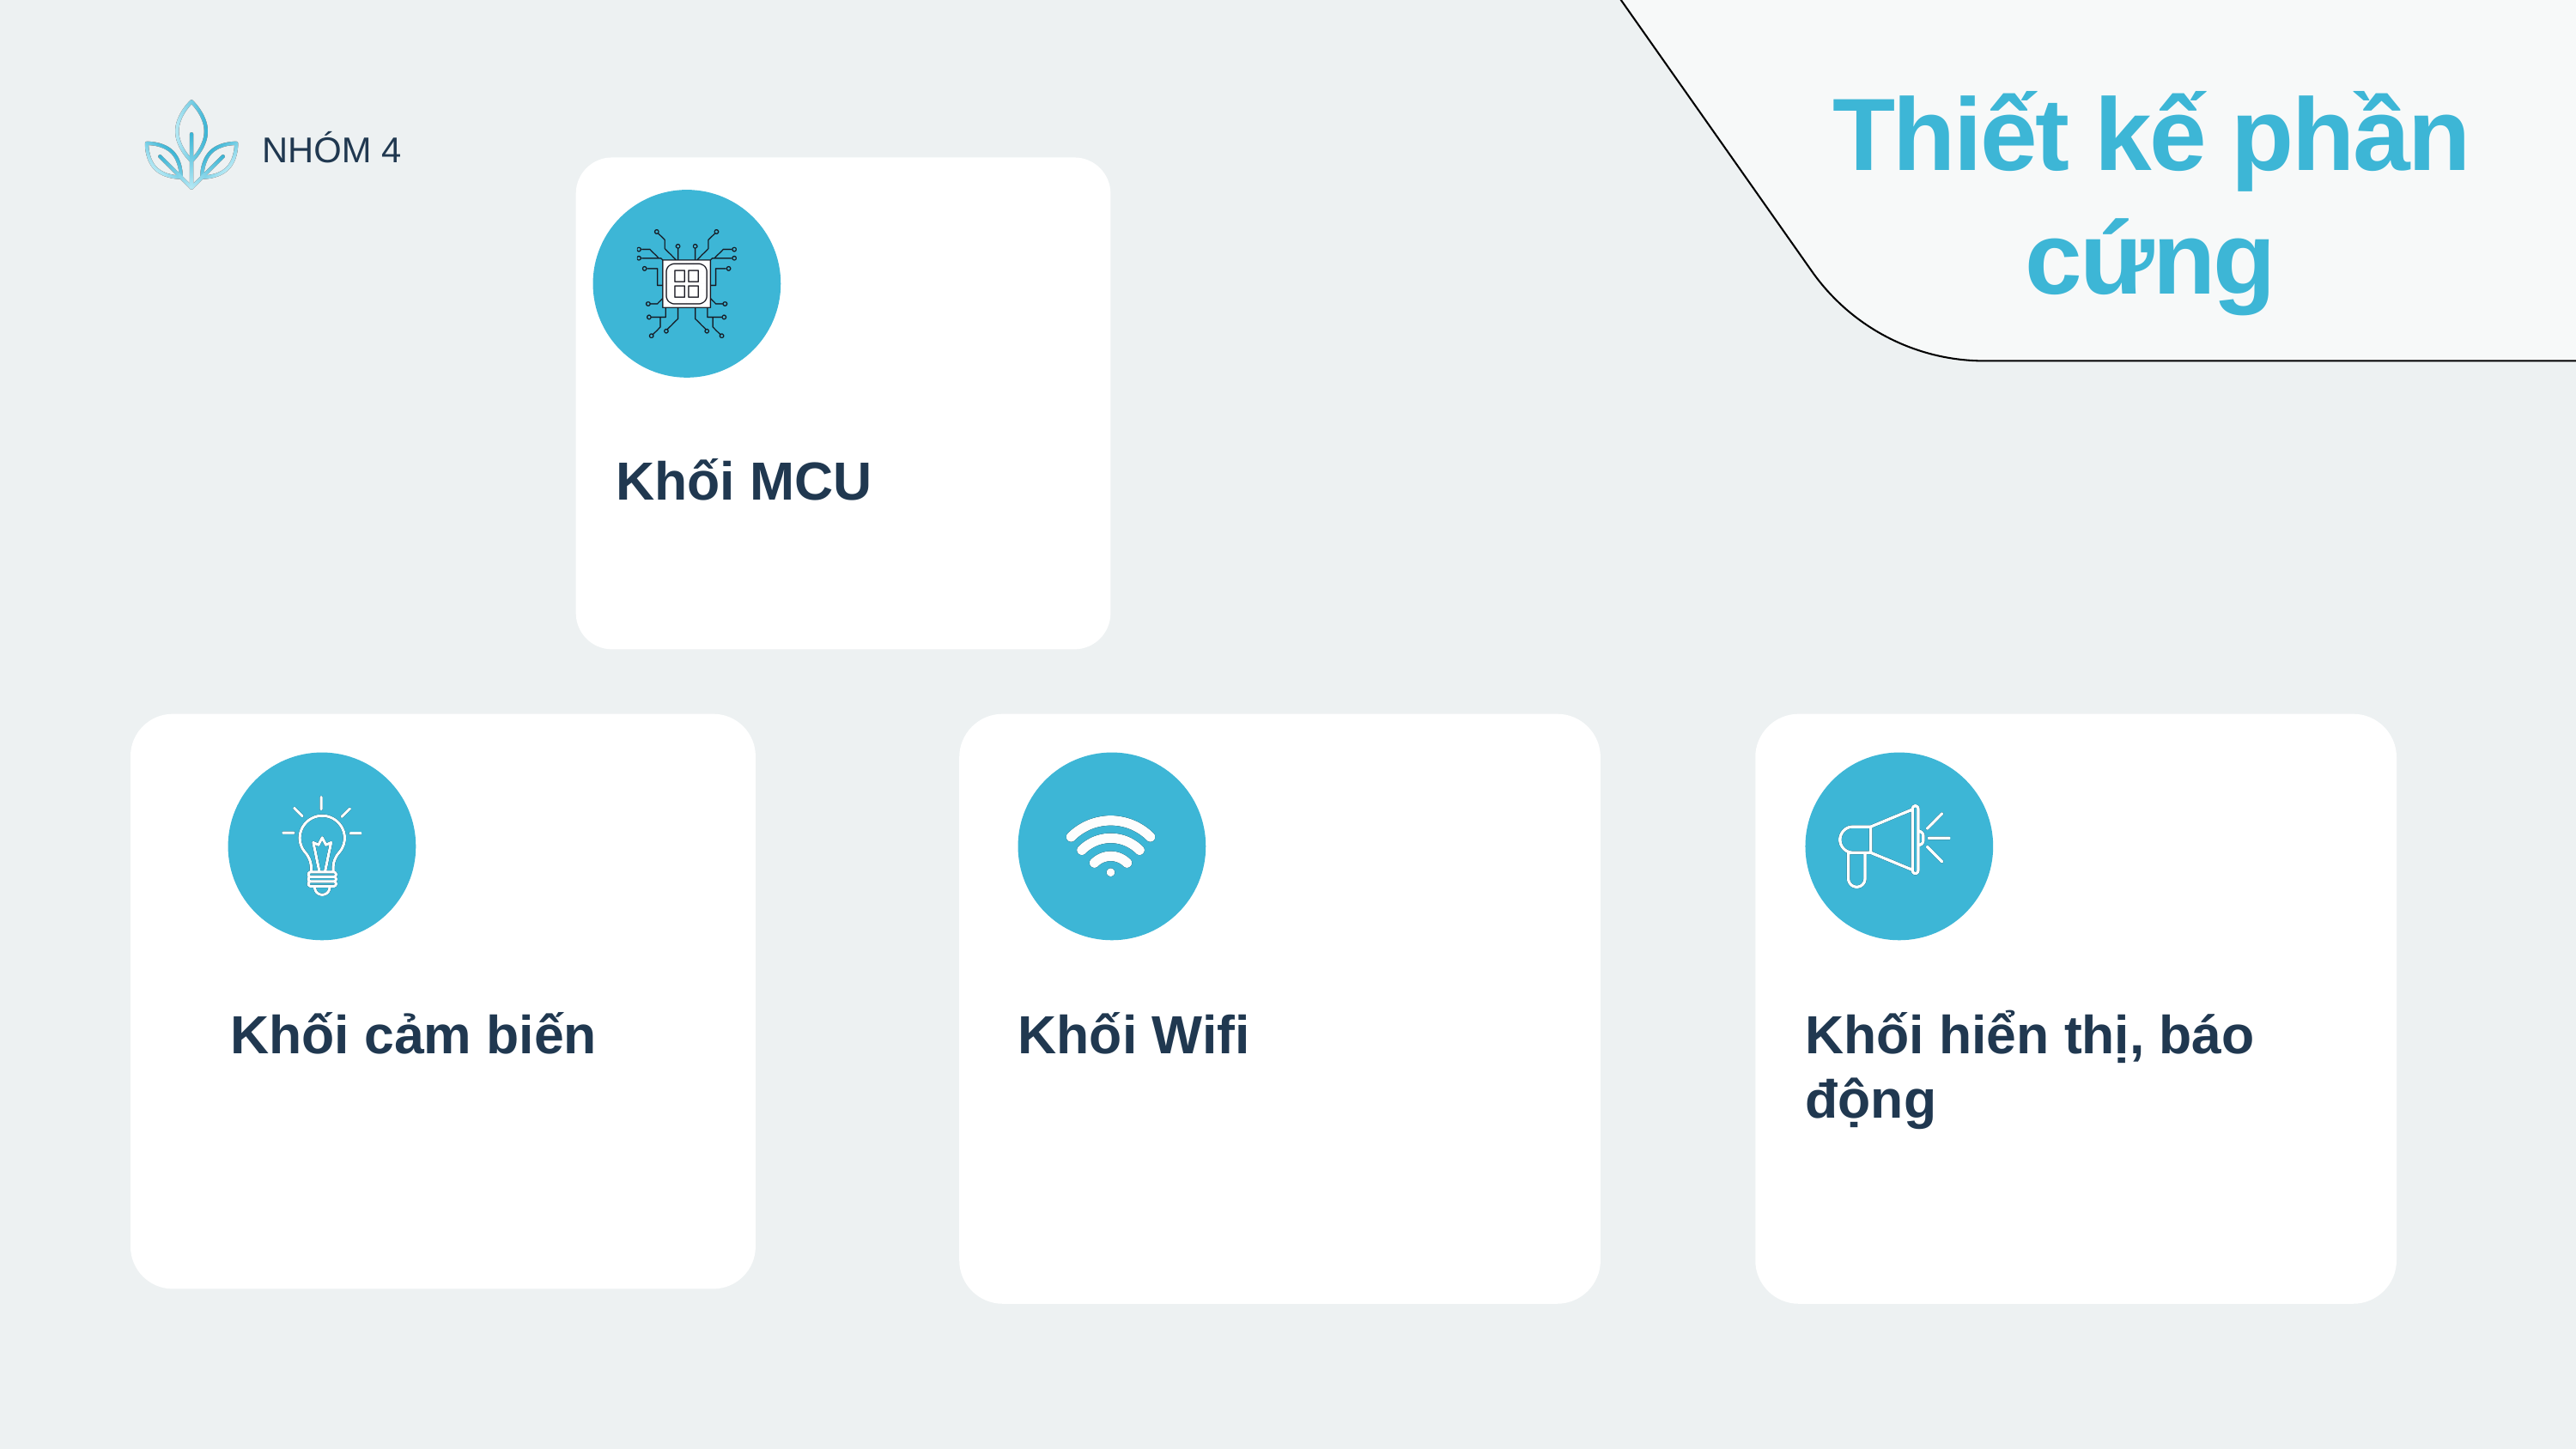

Thiết kế phần cứng

NHÓM 4

Khối MCU

Khối cảm biến

Khối Wifi

Khối hiển thị, báo động